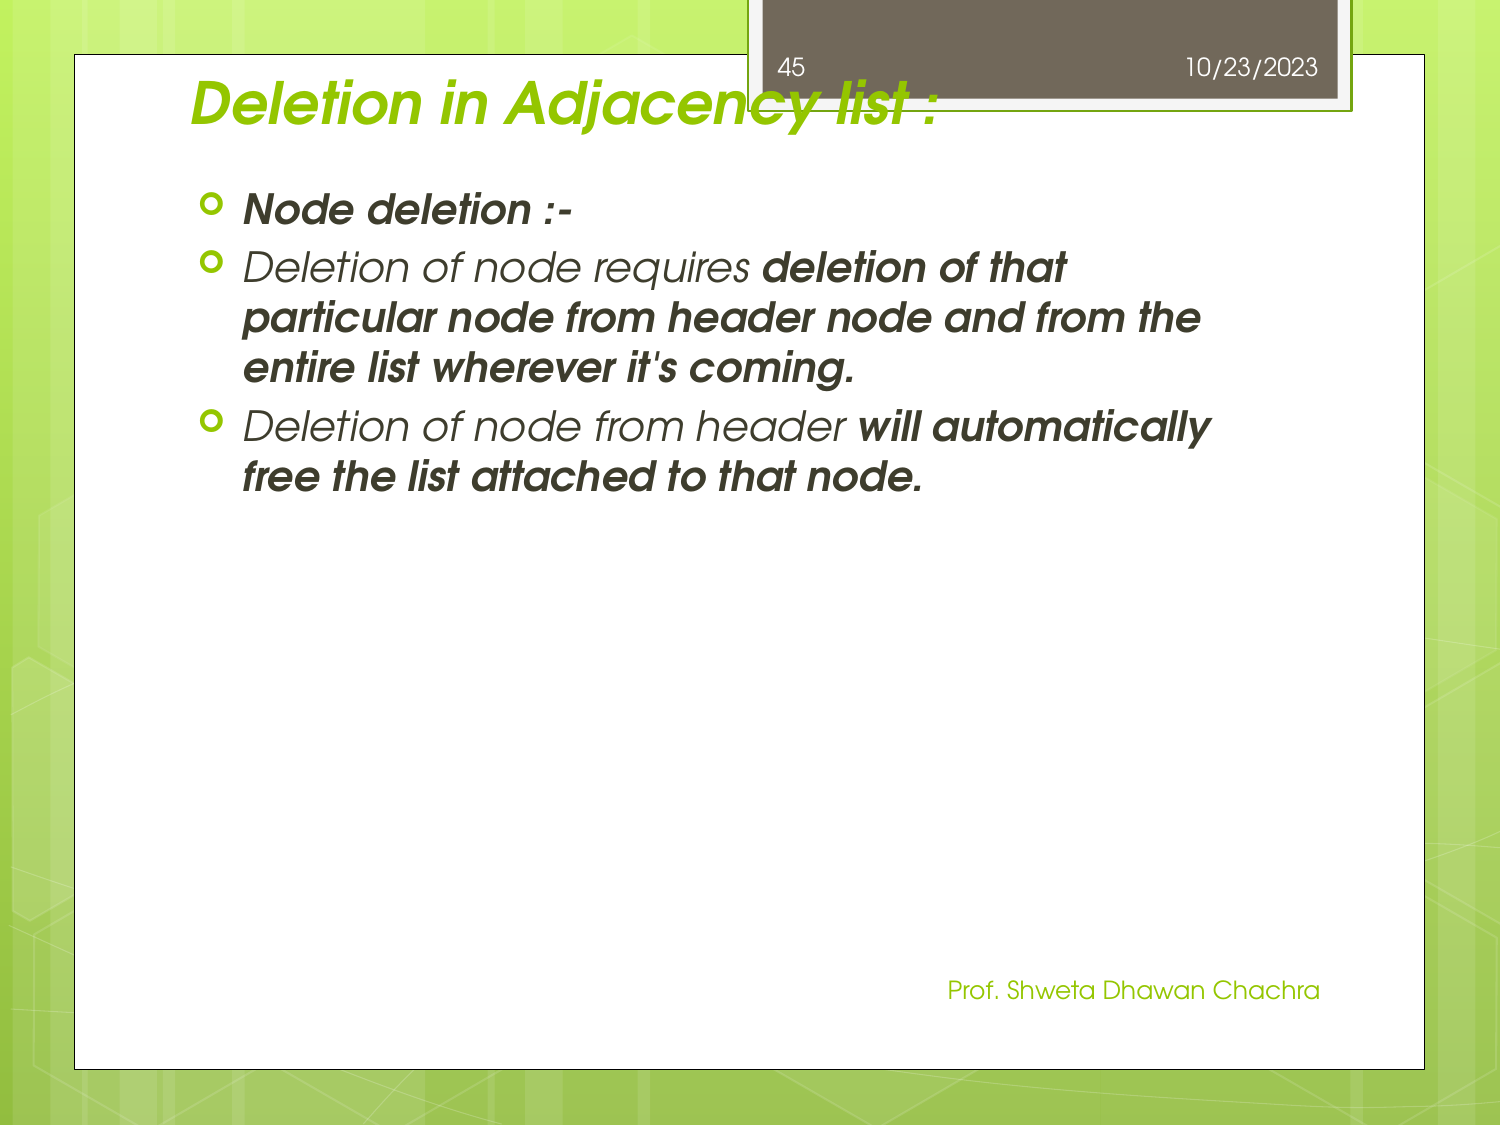

45
10/23/2023
# Deletion in Adjacency list :
Node deletion :-
Deletion of node requires deletion of that particular node from header node and from the entire list wherever it's coming.
Deletion of node from header will automatically free the list attached to that node.

Prof. Shweta Dhawan Chachra